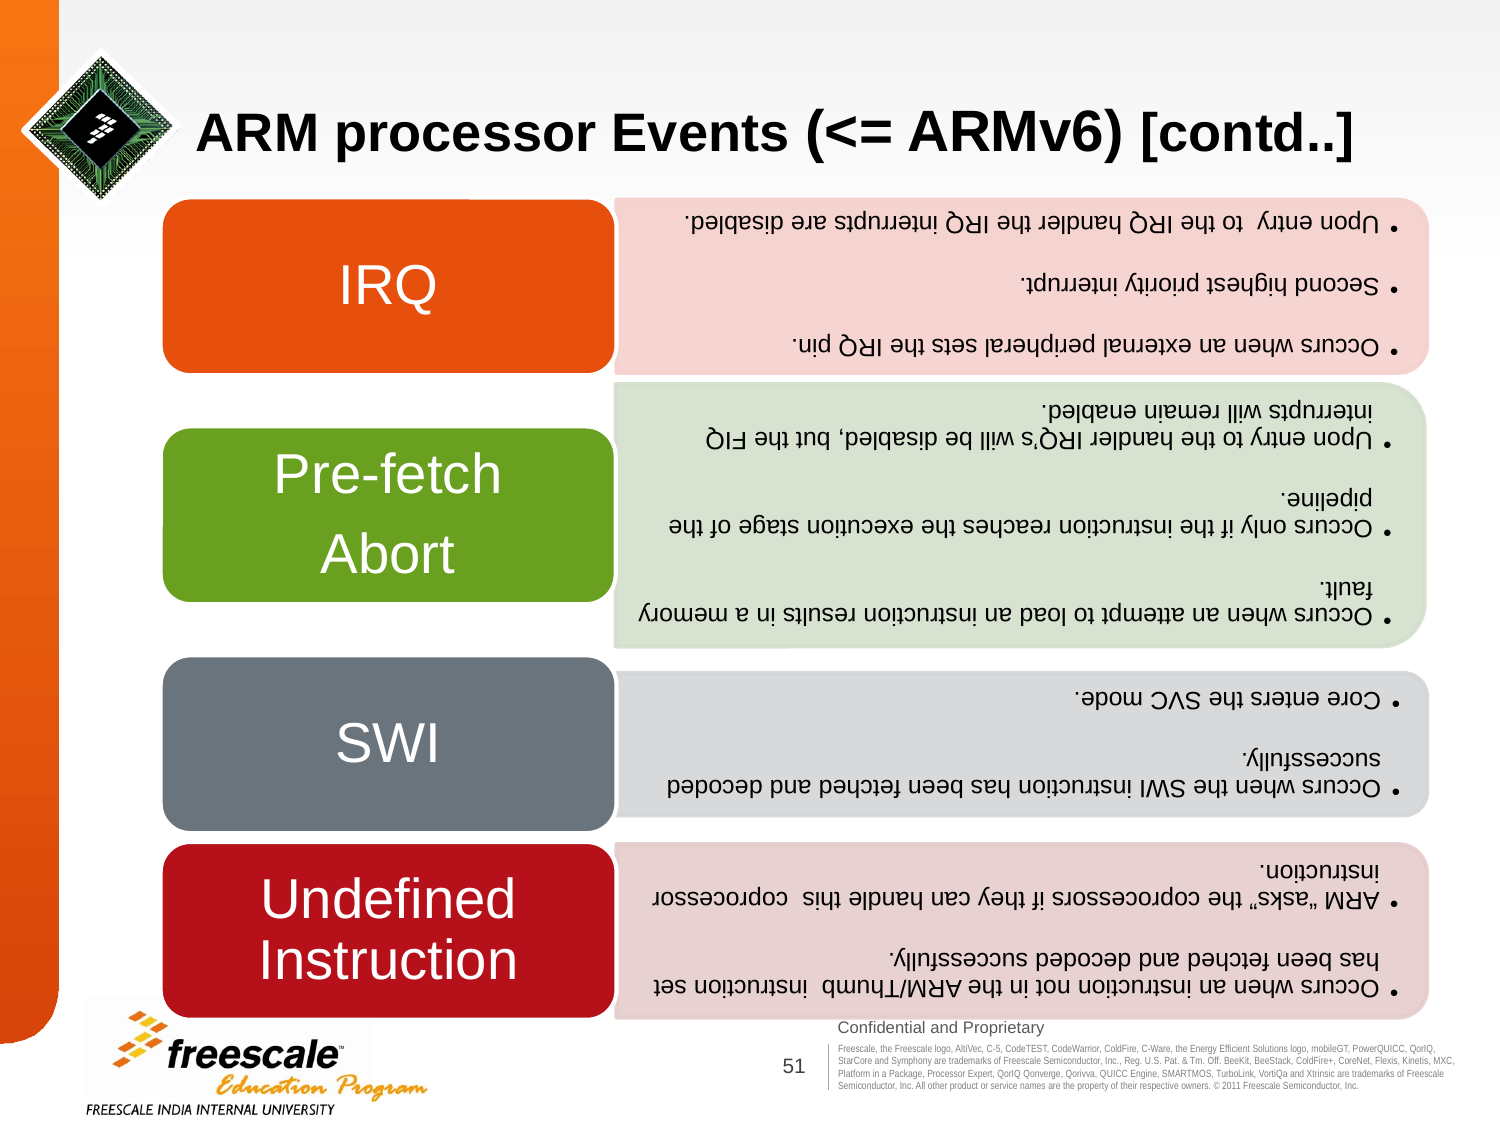

# ARM processor Events (<= ARMv6) [contd..]
Occurs when an external peripheral sets the IRQ pin.

Second highest priority interrupt.

Upon entry  to the IRQ handler the IRQ interrupts are disabled.
IRQ
Occurs when an attempt to load an instruction results in a memory fault.

Occurs only if the instruction reaches the execution stage of the pipeline.

Upon entry to the handler IRQ’s will be disabled, but the FIQ interrupts will remain enabled.
Pre-fetch
Abort
Occurs when the SWI instruction has been fetched and decoded successfully.

Core enters the SVC mode.
SWI
Occurs when an instruction not in the ARM/Thumb  instruction set has been fetched and decoded successfully.

ARM “asks” the coprocessors if they can handle this  coprocessor instruction.
Undefined Instruction